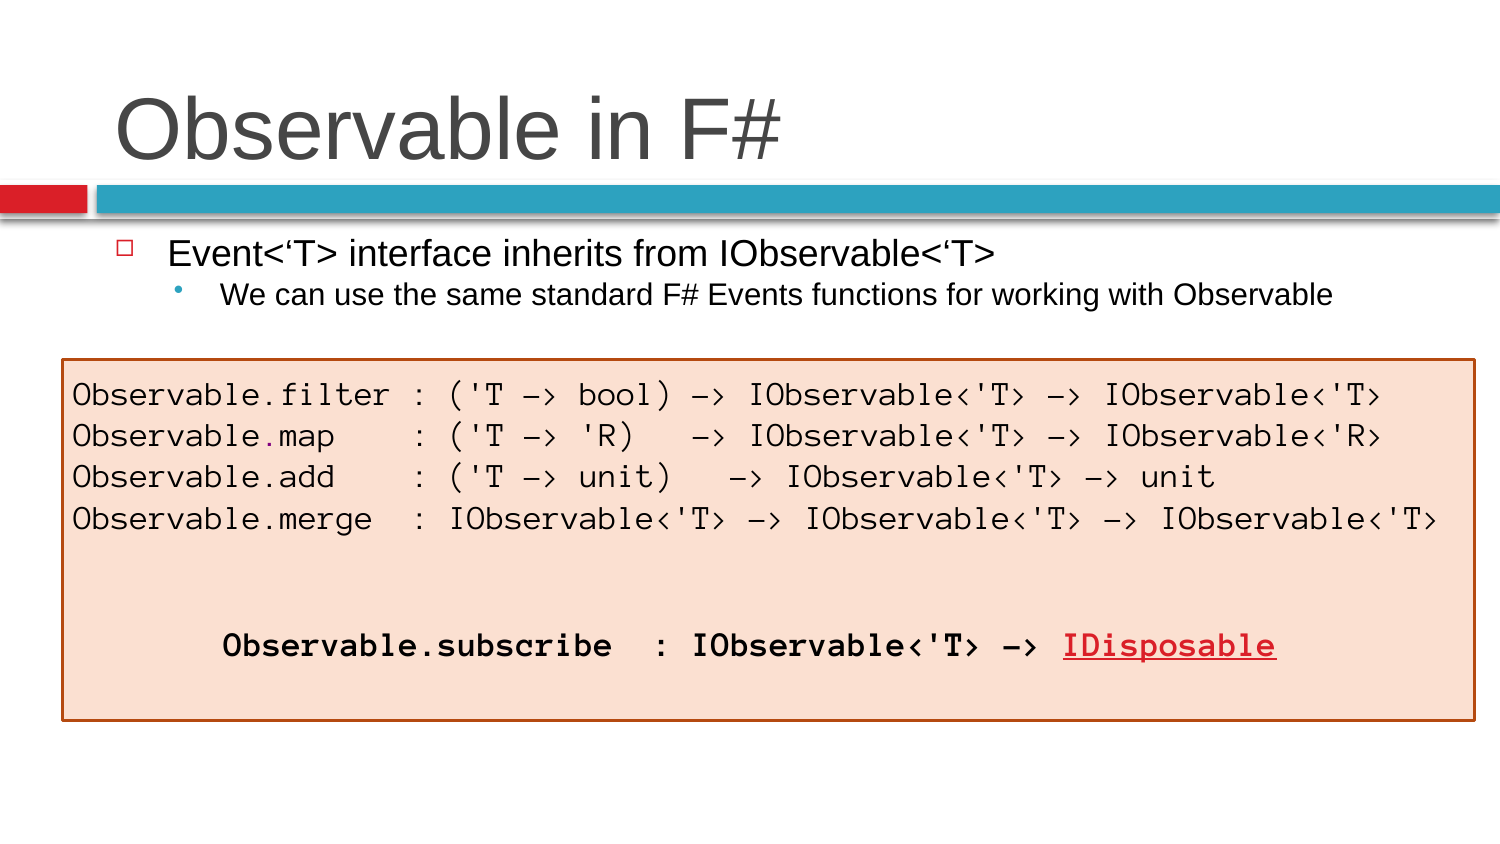

# Observable in F#
Event<‘T> interface inherits from IObservable<‘T>
We can use the same standard F# Events functions for working with Observable

Observable.filter : ('T -> bool) -> IObservable<'T> -> IObservable<'T>
Observable.map    : ('T -> 'R)   -> IObservable<'T> -> IObservable<'R>
Observable.add    : ('T -> unit)   -> IObservable<'T> -> unit
Observable.merge  : IObservable<'T> -> IObservable<'T> -> IObservable<'T>

	Observable.subscribe  : IObservable<'T> -> IDisposable